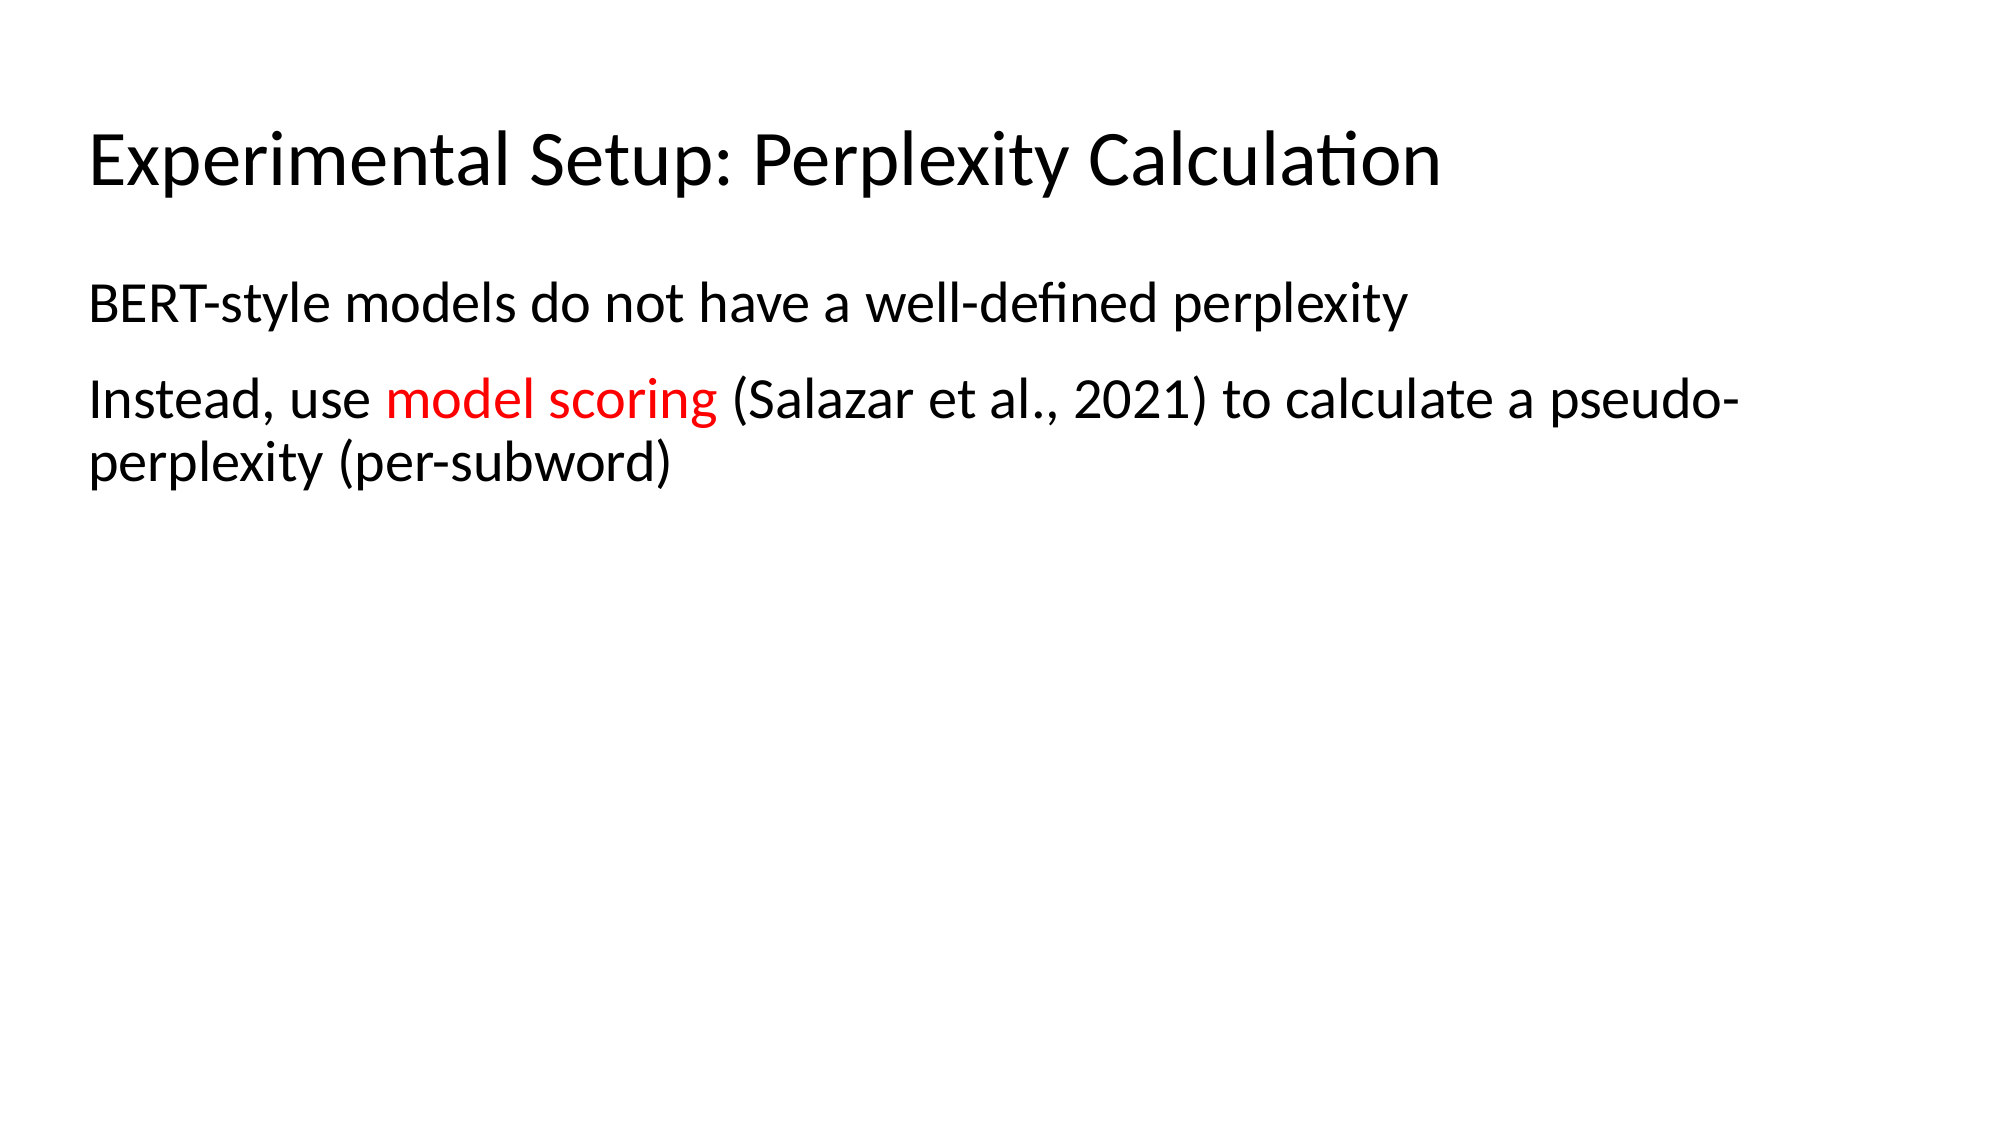

# Experimental Setup: Perplexity Calculation
BERT-style models do not have a well-defined perplexity
Instead, use model scoring (Salazar et al., 2021) to calculate a pseudo-perplexity (per-subword)